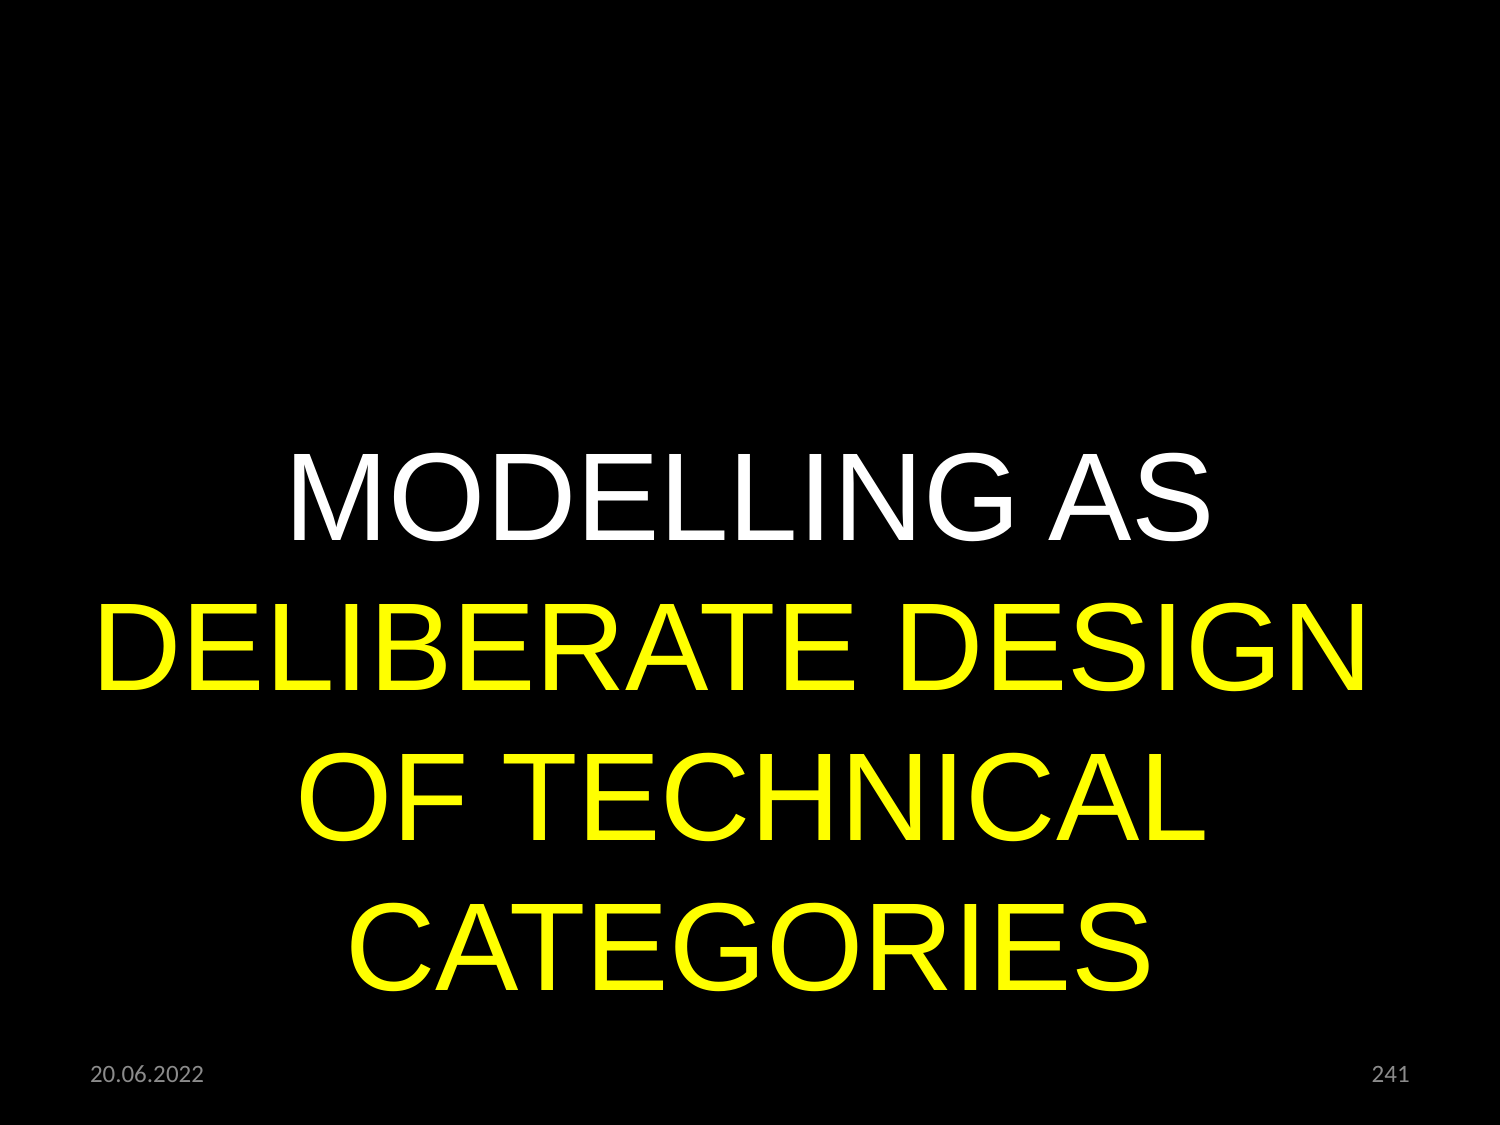

MODELLING AS DELIBERATE DESIGN
OF TECHNICAL CATEGORIES
20.06.2022
241